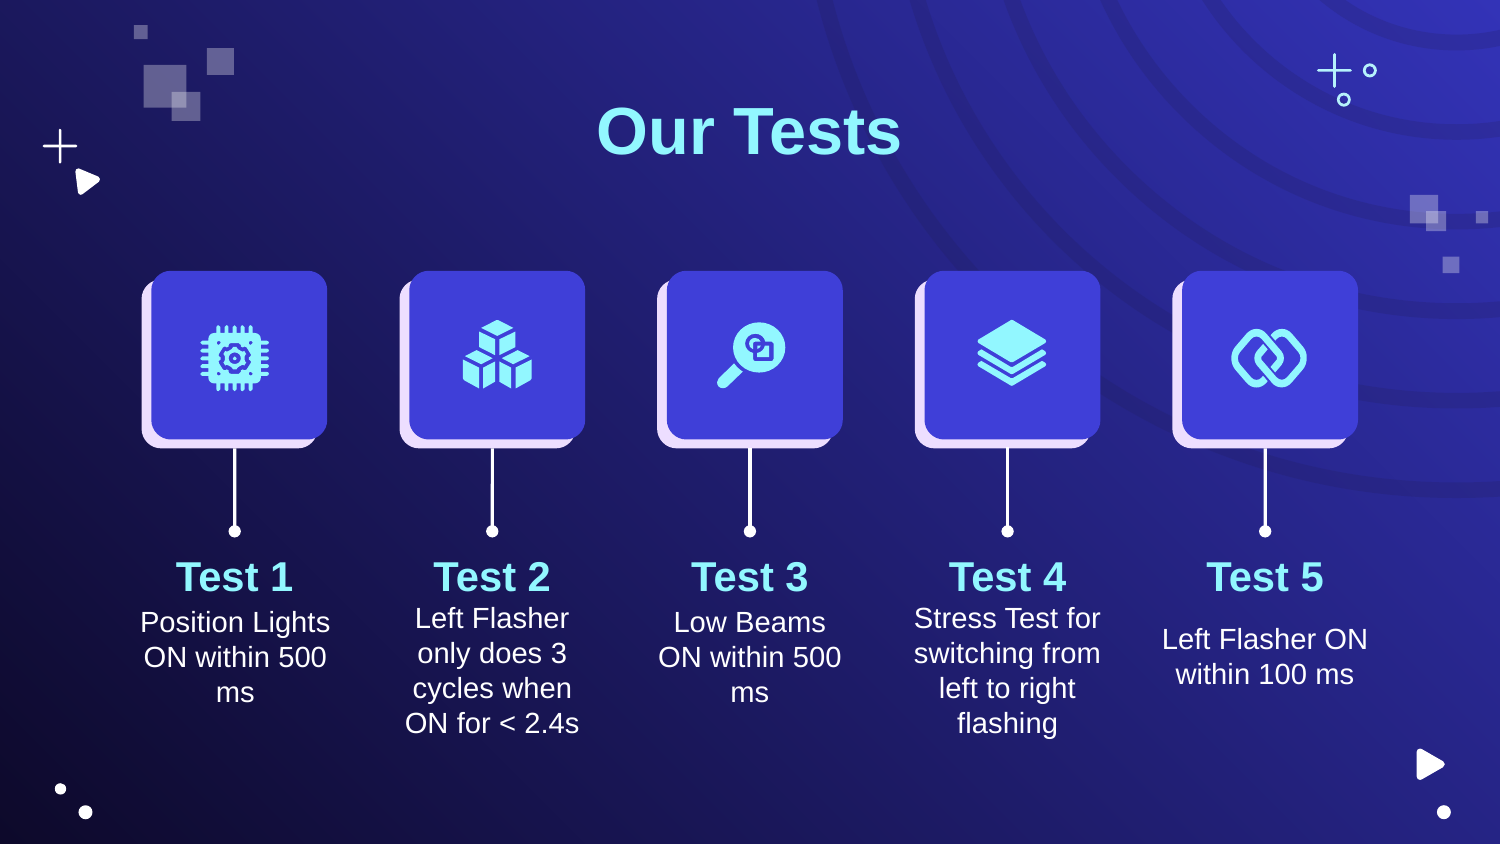

# Our Tests

Test 1
Test 2
Test 3
Test 4
Test 5
Position Lights ON within 500 ms
Low Beams ON within 500 ms
Left Flasher ON within 100 ms
Left Flasher only does 3 cycles when ON for < 2.4s
Stress Test for switching from left to right flashing